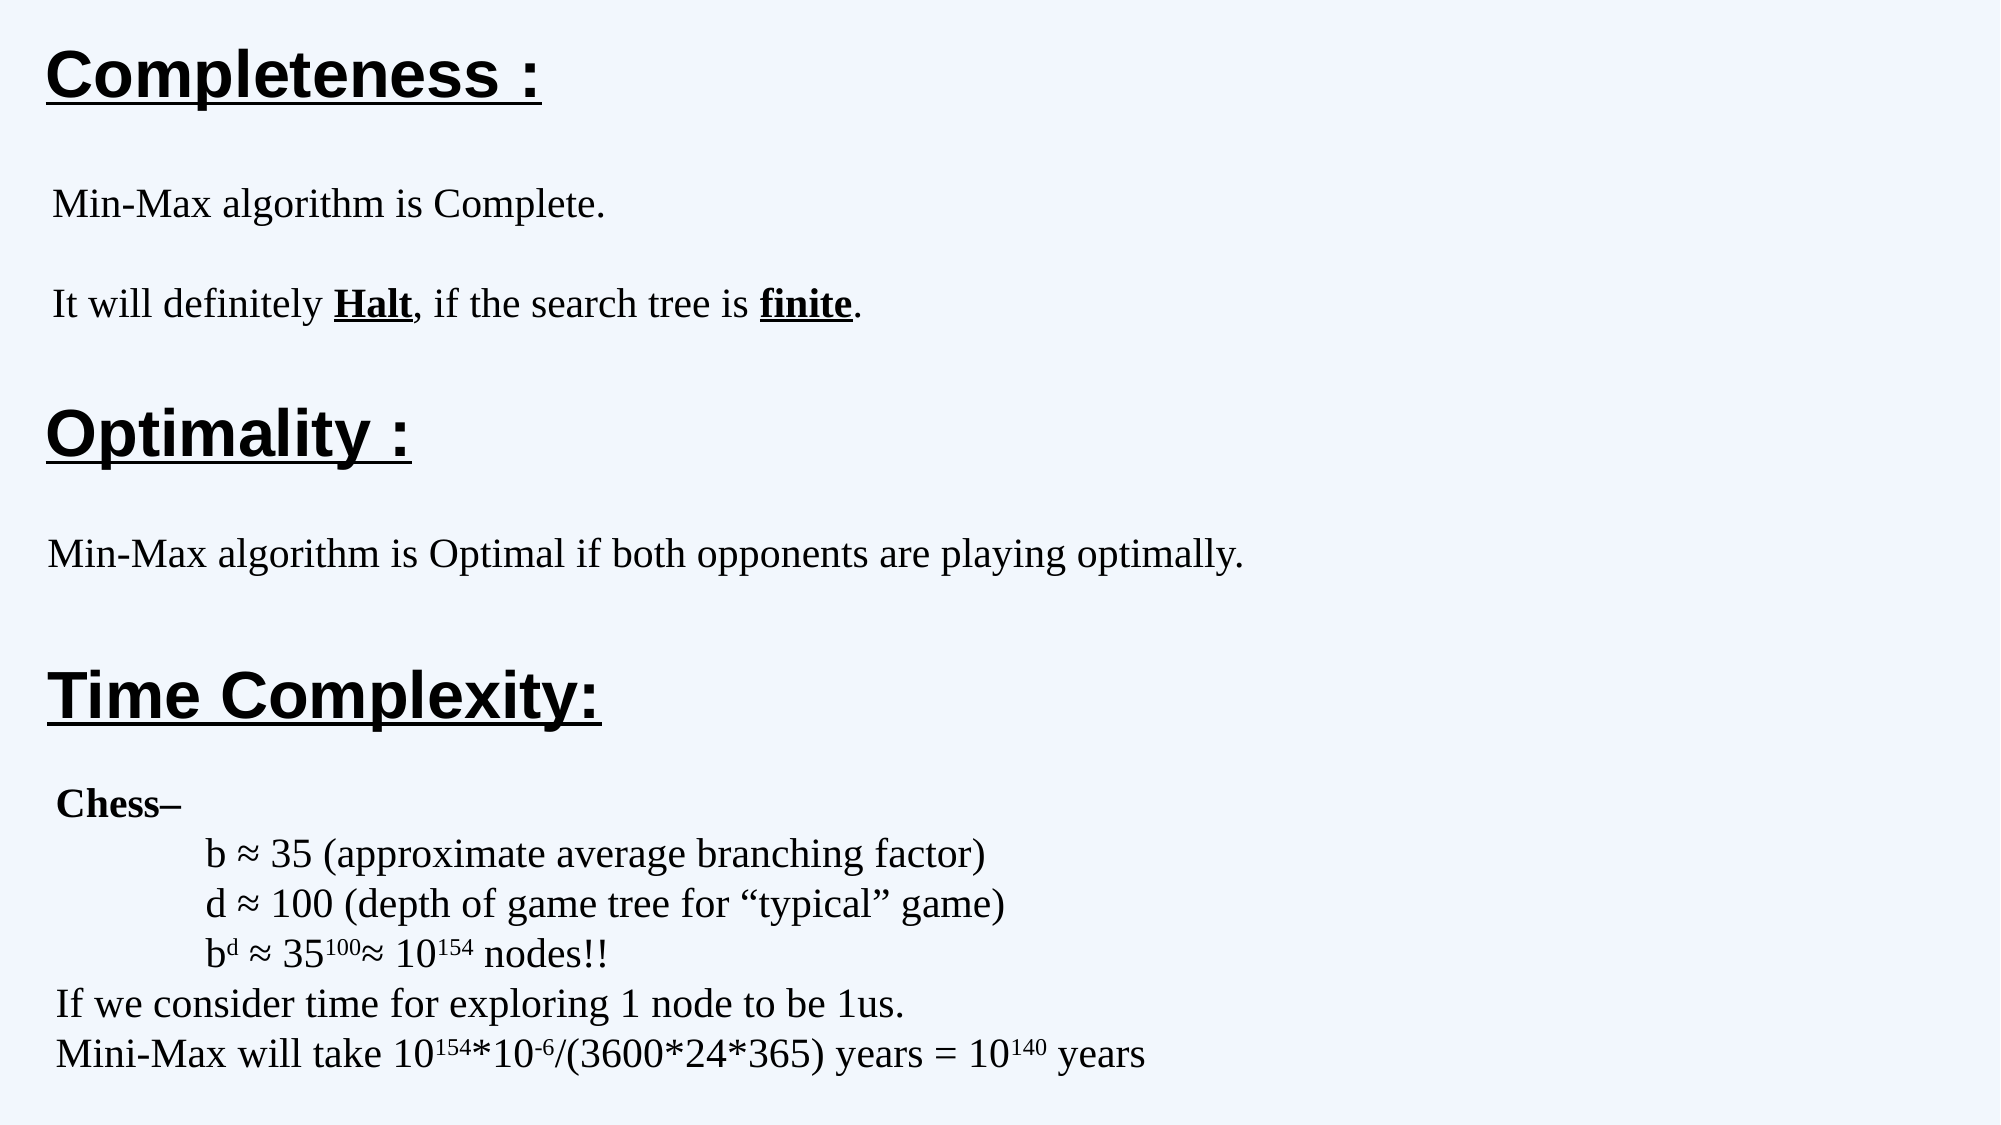

Completeness :
  Min-Max algorithm is Complete.

  It will definitely Halt, if the search tree is finite.

Optimality :

Min-Max algorithm is Optimal if both opponents are playing optimally.

Time Complexity:
Chess–
	b ≈ 35 (approximate average branching factor)
	d ≈ 100 (depth of game tree for “typical” game)
	bd ≈ 35100≈ 10154 nodes!!
If we consider time for exploring 1 node to be 1us.
Mini-Max will take 10154*10-6/(3600*24*365) years = 10140 years